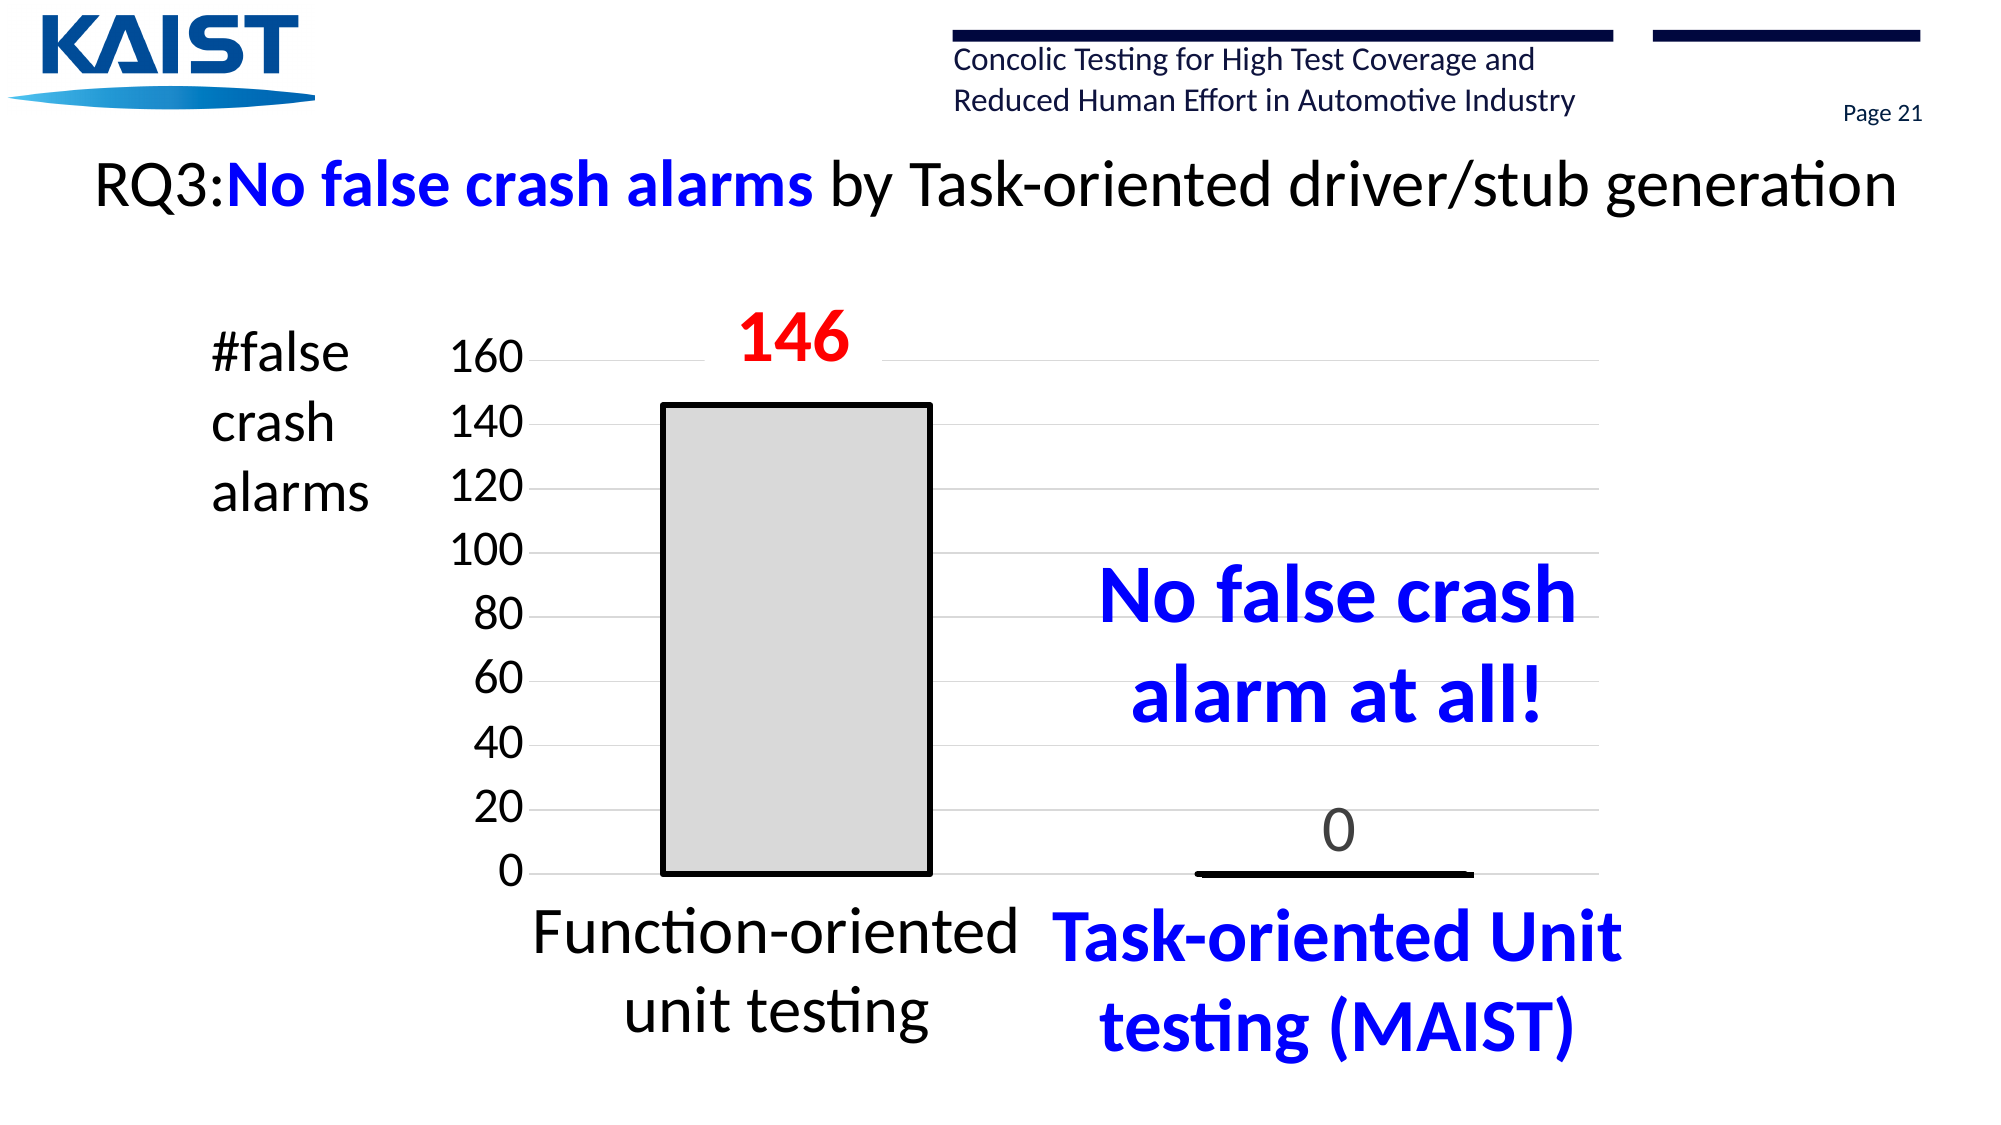

Page 21
# RQ3:No false crash alarms by Task-oriented driver/stub generation
146
#false crash alarms

### Chart

| Category | #false alarms |
|---|---|
| Function-oriented | 146.0 |
| Task-oriented | 0.0 |
No false crash alarm at all!
Function-oriented
unit testing
Task-oriented Unit testing (MAIST)